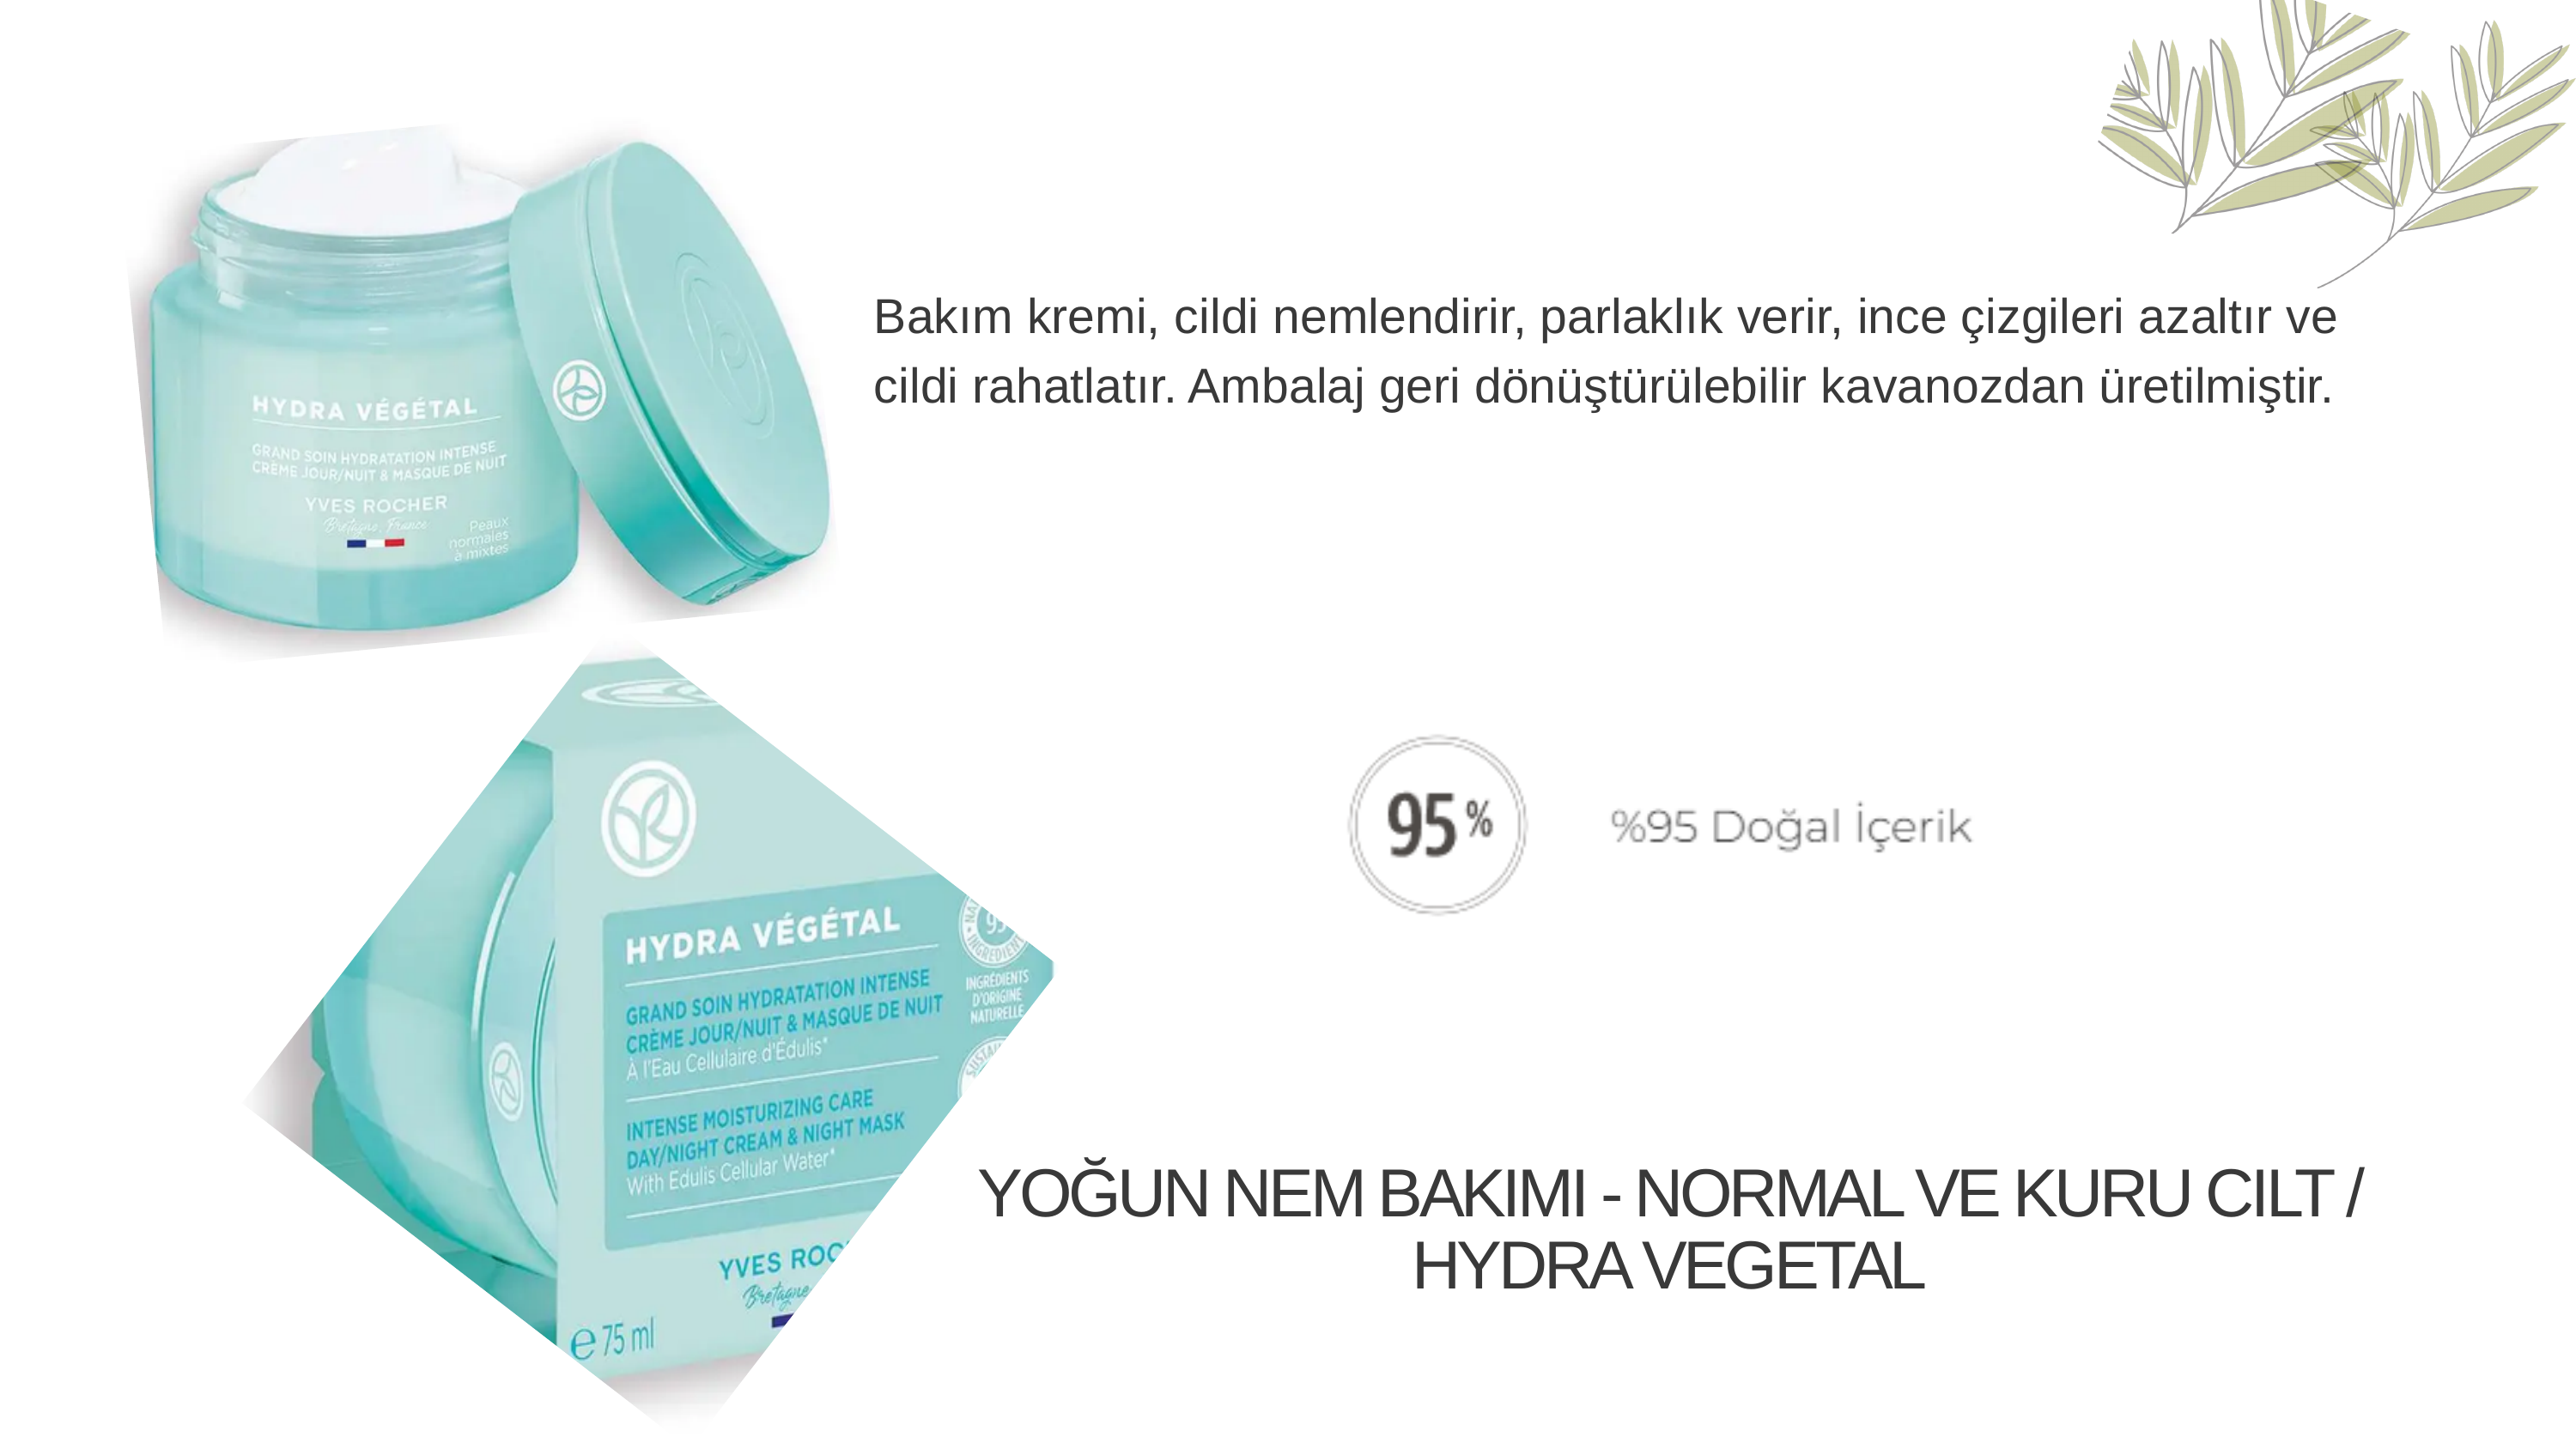

Bakım kremi, cildi nemlendirir, parlaklık verir, ince çizgileri azaltır ve cildi rahatlatır. Ambalaj geri dönüştürülebilir kavanozdan üretilmiştir.

YOĞUN NEM BAKIMI - NORMAL VE KURU CILT / HYDRA VEGETAL